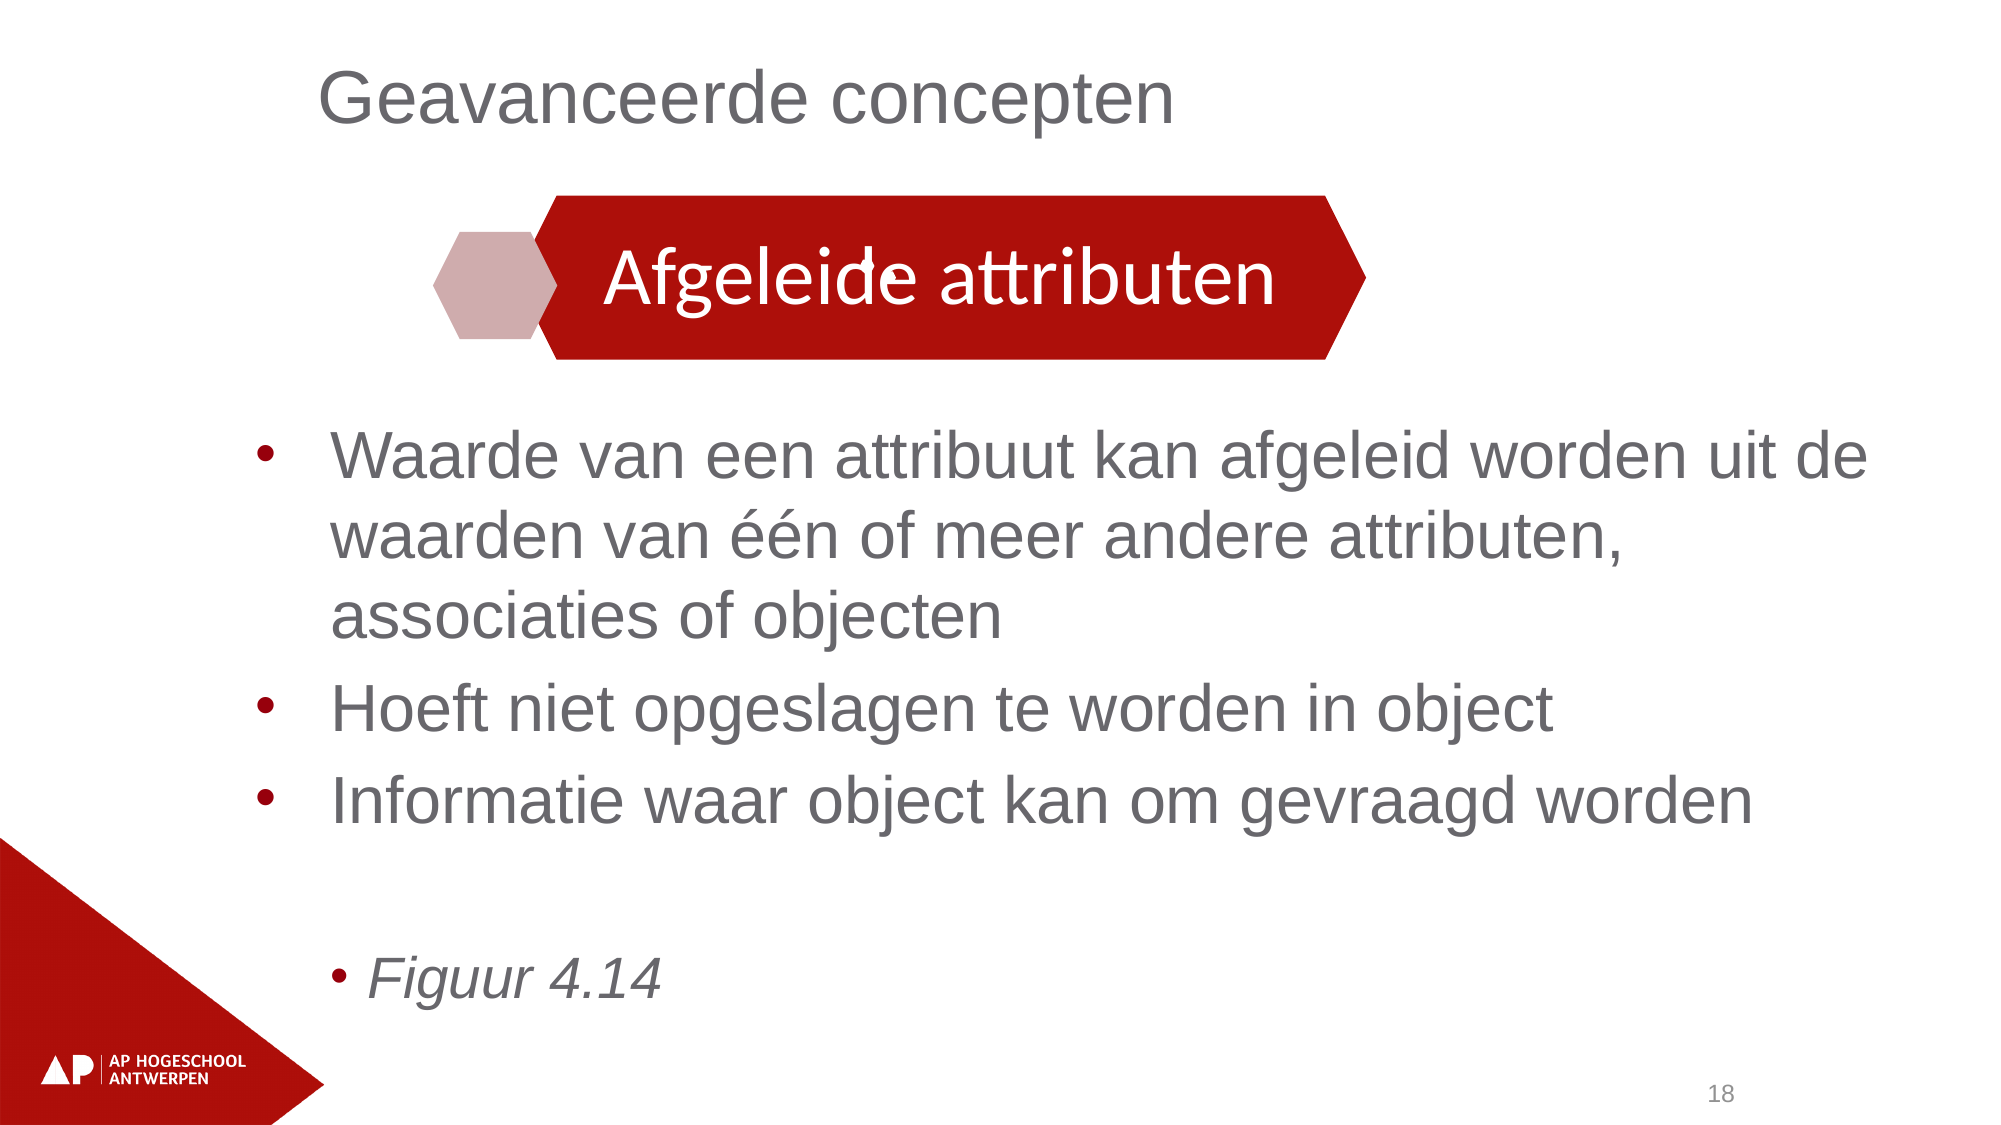

Geavanceerde concepten
Afgeleide attributen

Waarde van een attribuut kan afgeleid worden uit de waarden van één of meer andere attributen, associaties of objecten
Hoeft niet opgeslagen te worden in object
Informatie waar object kan om gevraagd worden

Figuur 4.14

18